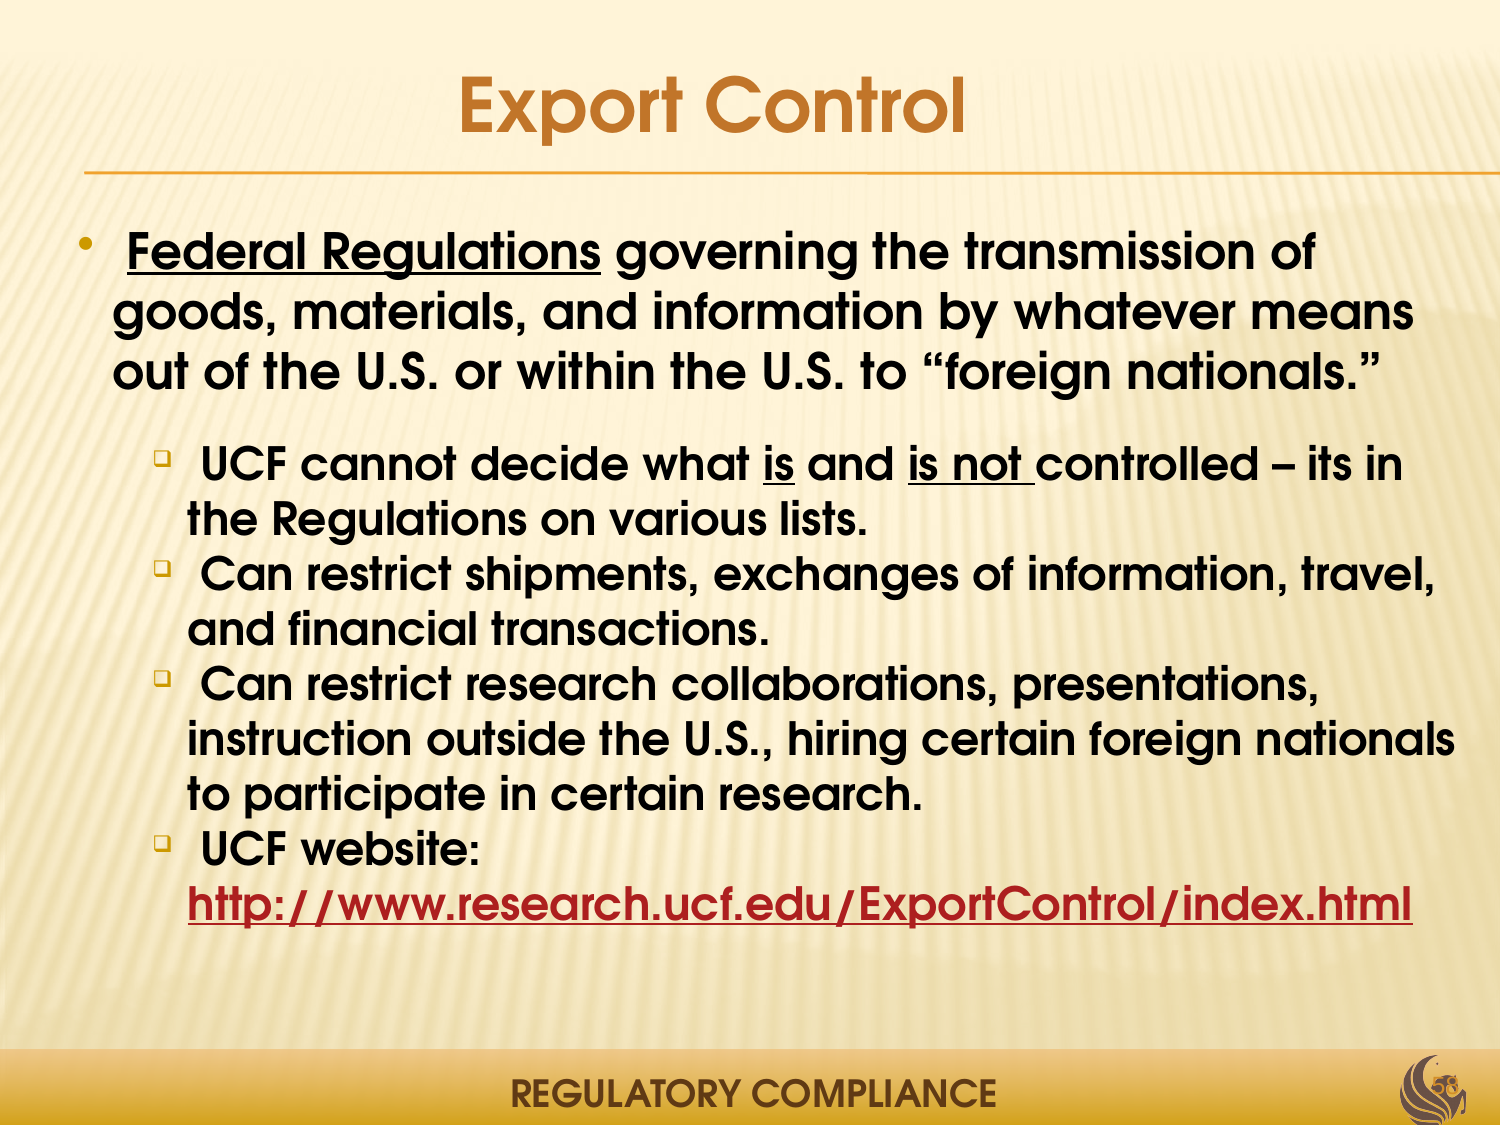

Export Control
 Federal Regulations governing the transmission of goods, materials, and information by whatever means out of the U.S. or within the U.S. to “foreign nationals.”

 UCF cannot decide what is and is not controlled – its in the Regulations on various lists.
 Can restrict shipments, exchanges of information, travel, and financial transactions.
 Can restrict research collaborations, presentations, instruction outside the U.S., hiring certain foreign nationals to participate in certain research.
 UCF website: http://www.research.ucf.edu/ExportControl/index.html

58
REGULATORY COMPLIANCE